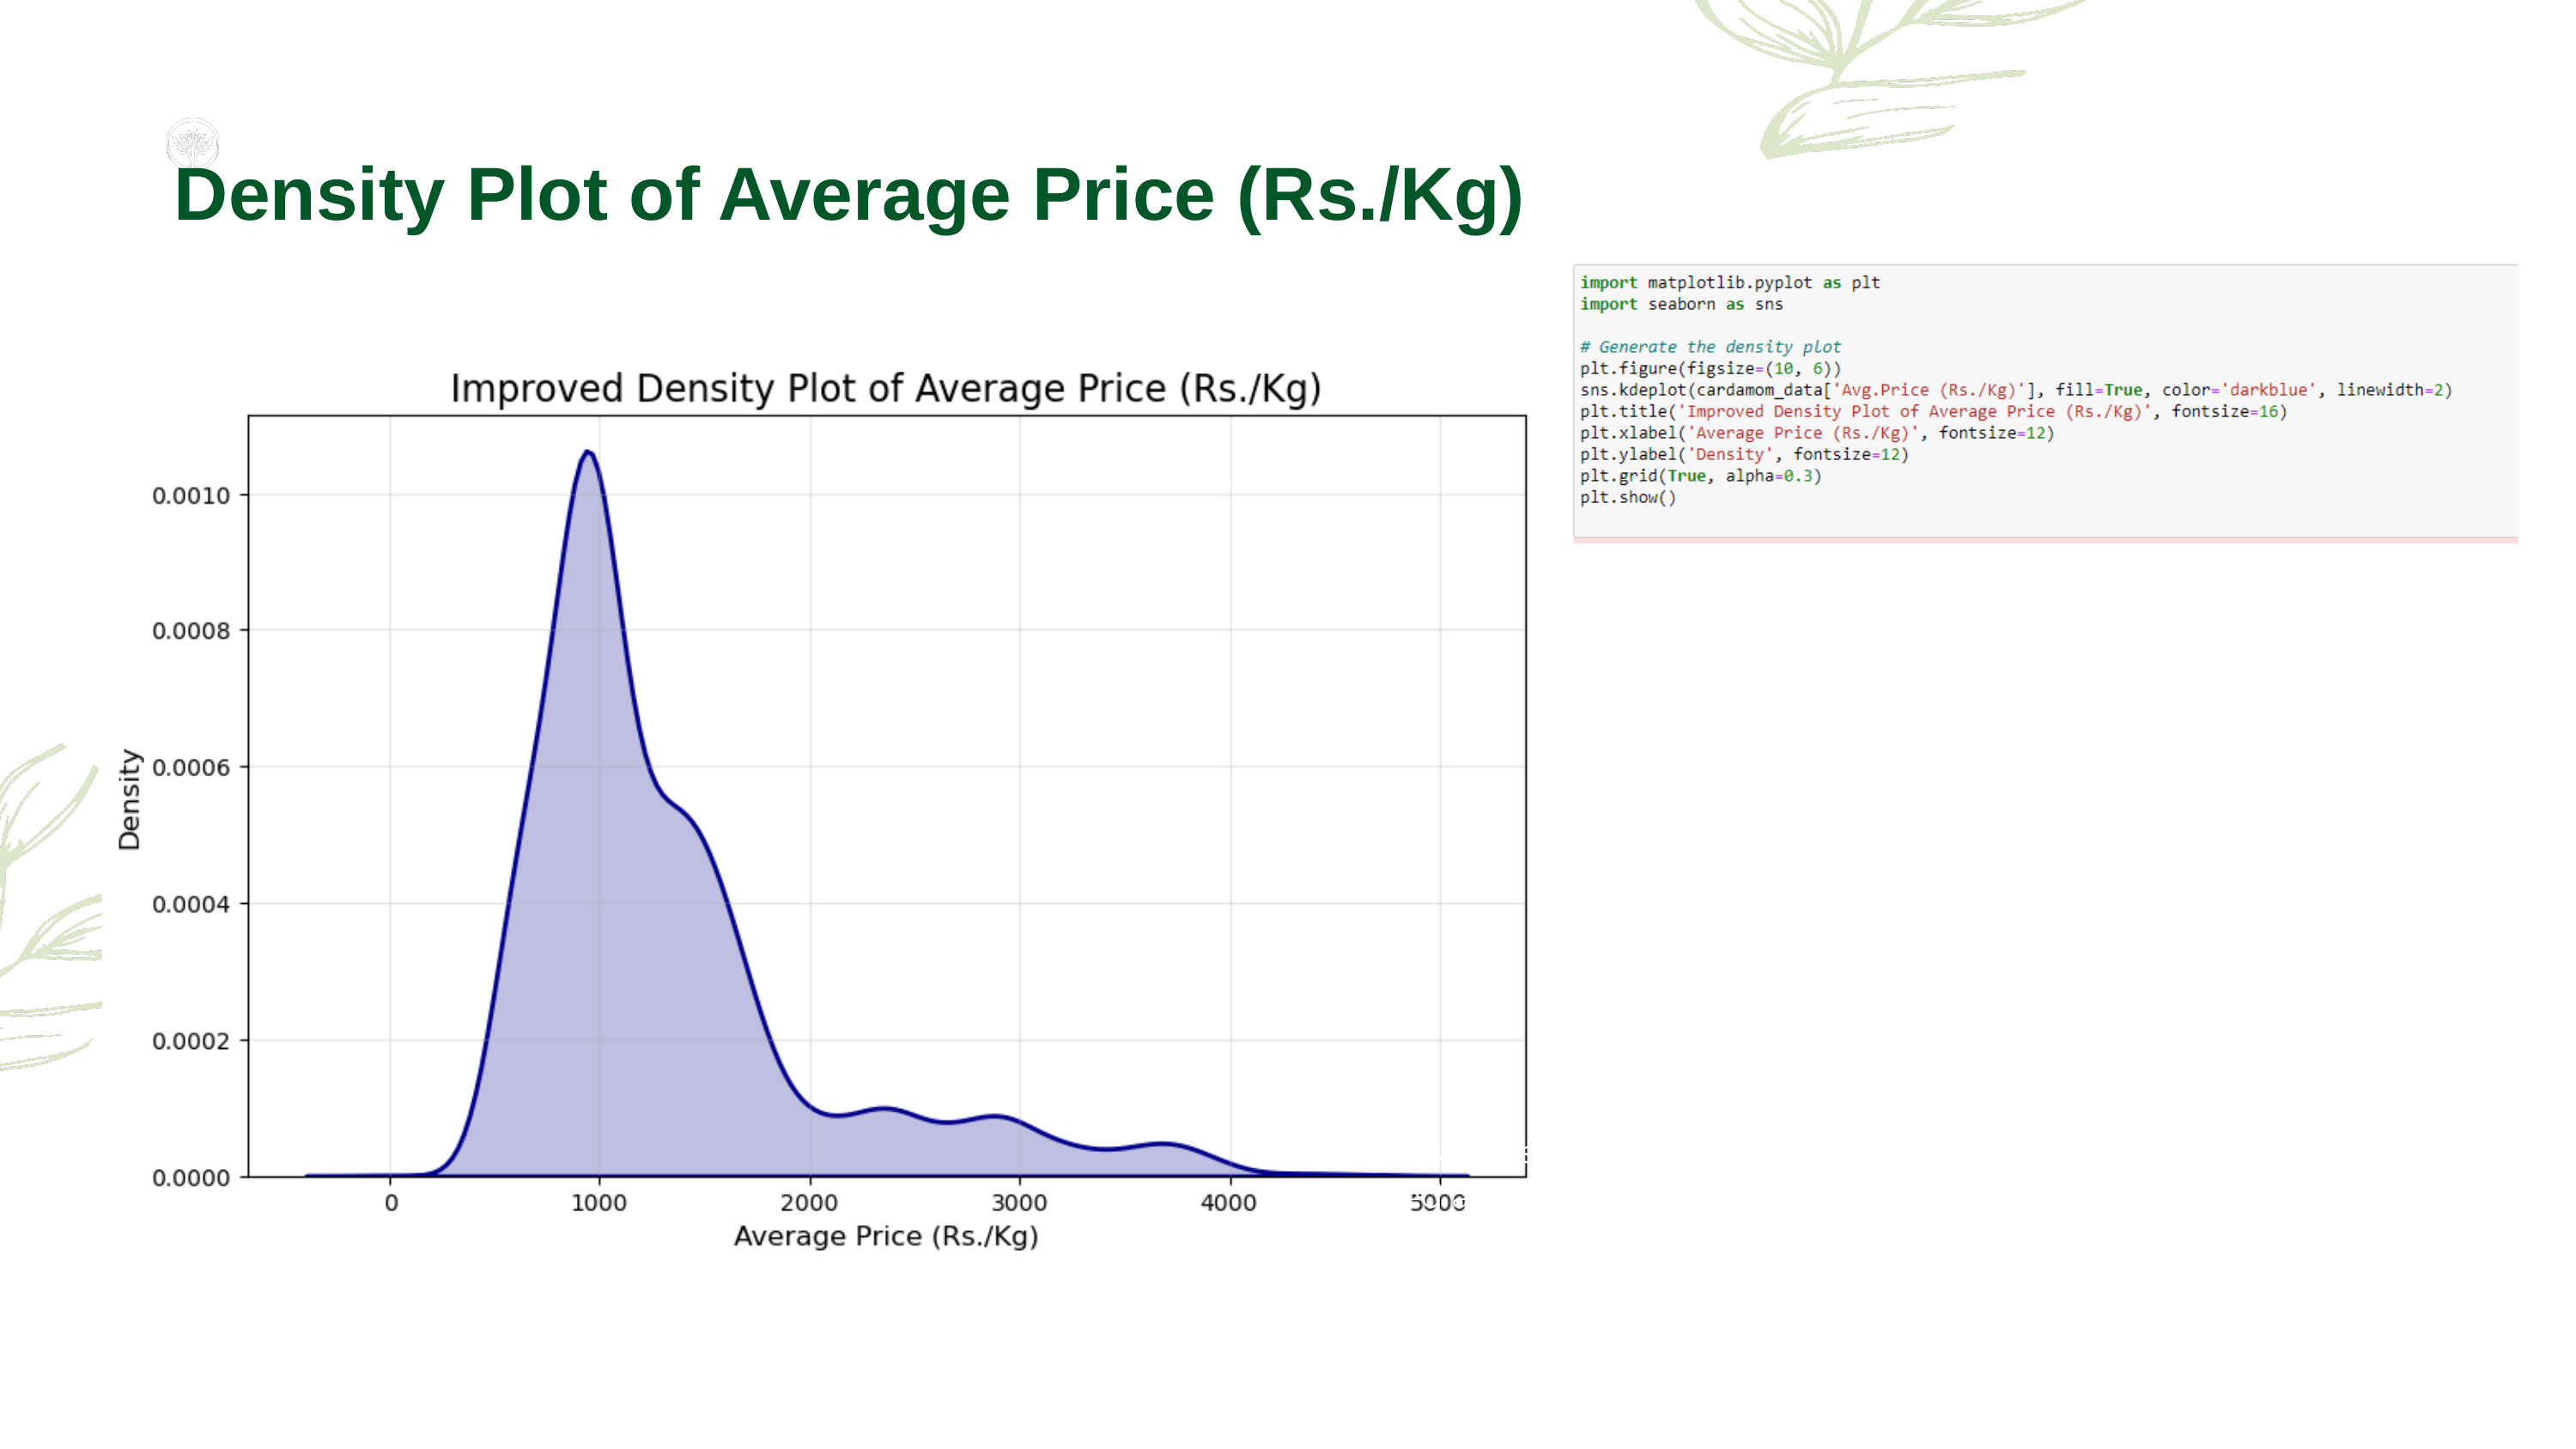

Borcelle
Density Plot of Average Price (Rs./Kg)

Presentations are tools that can be used as lectures.